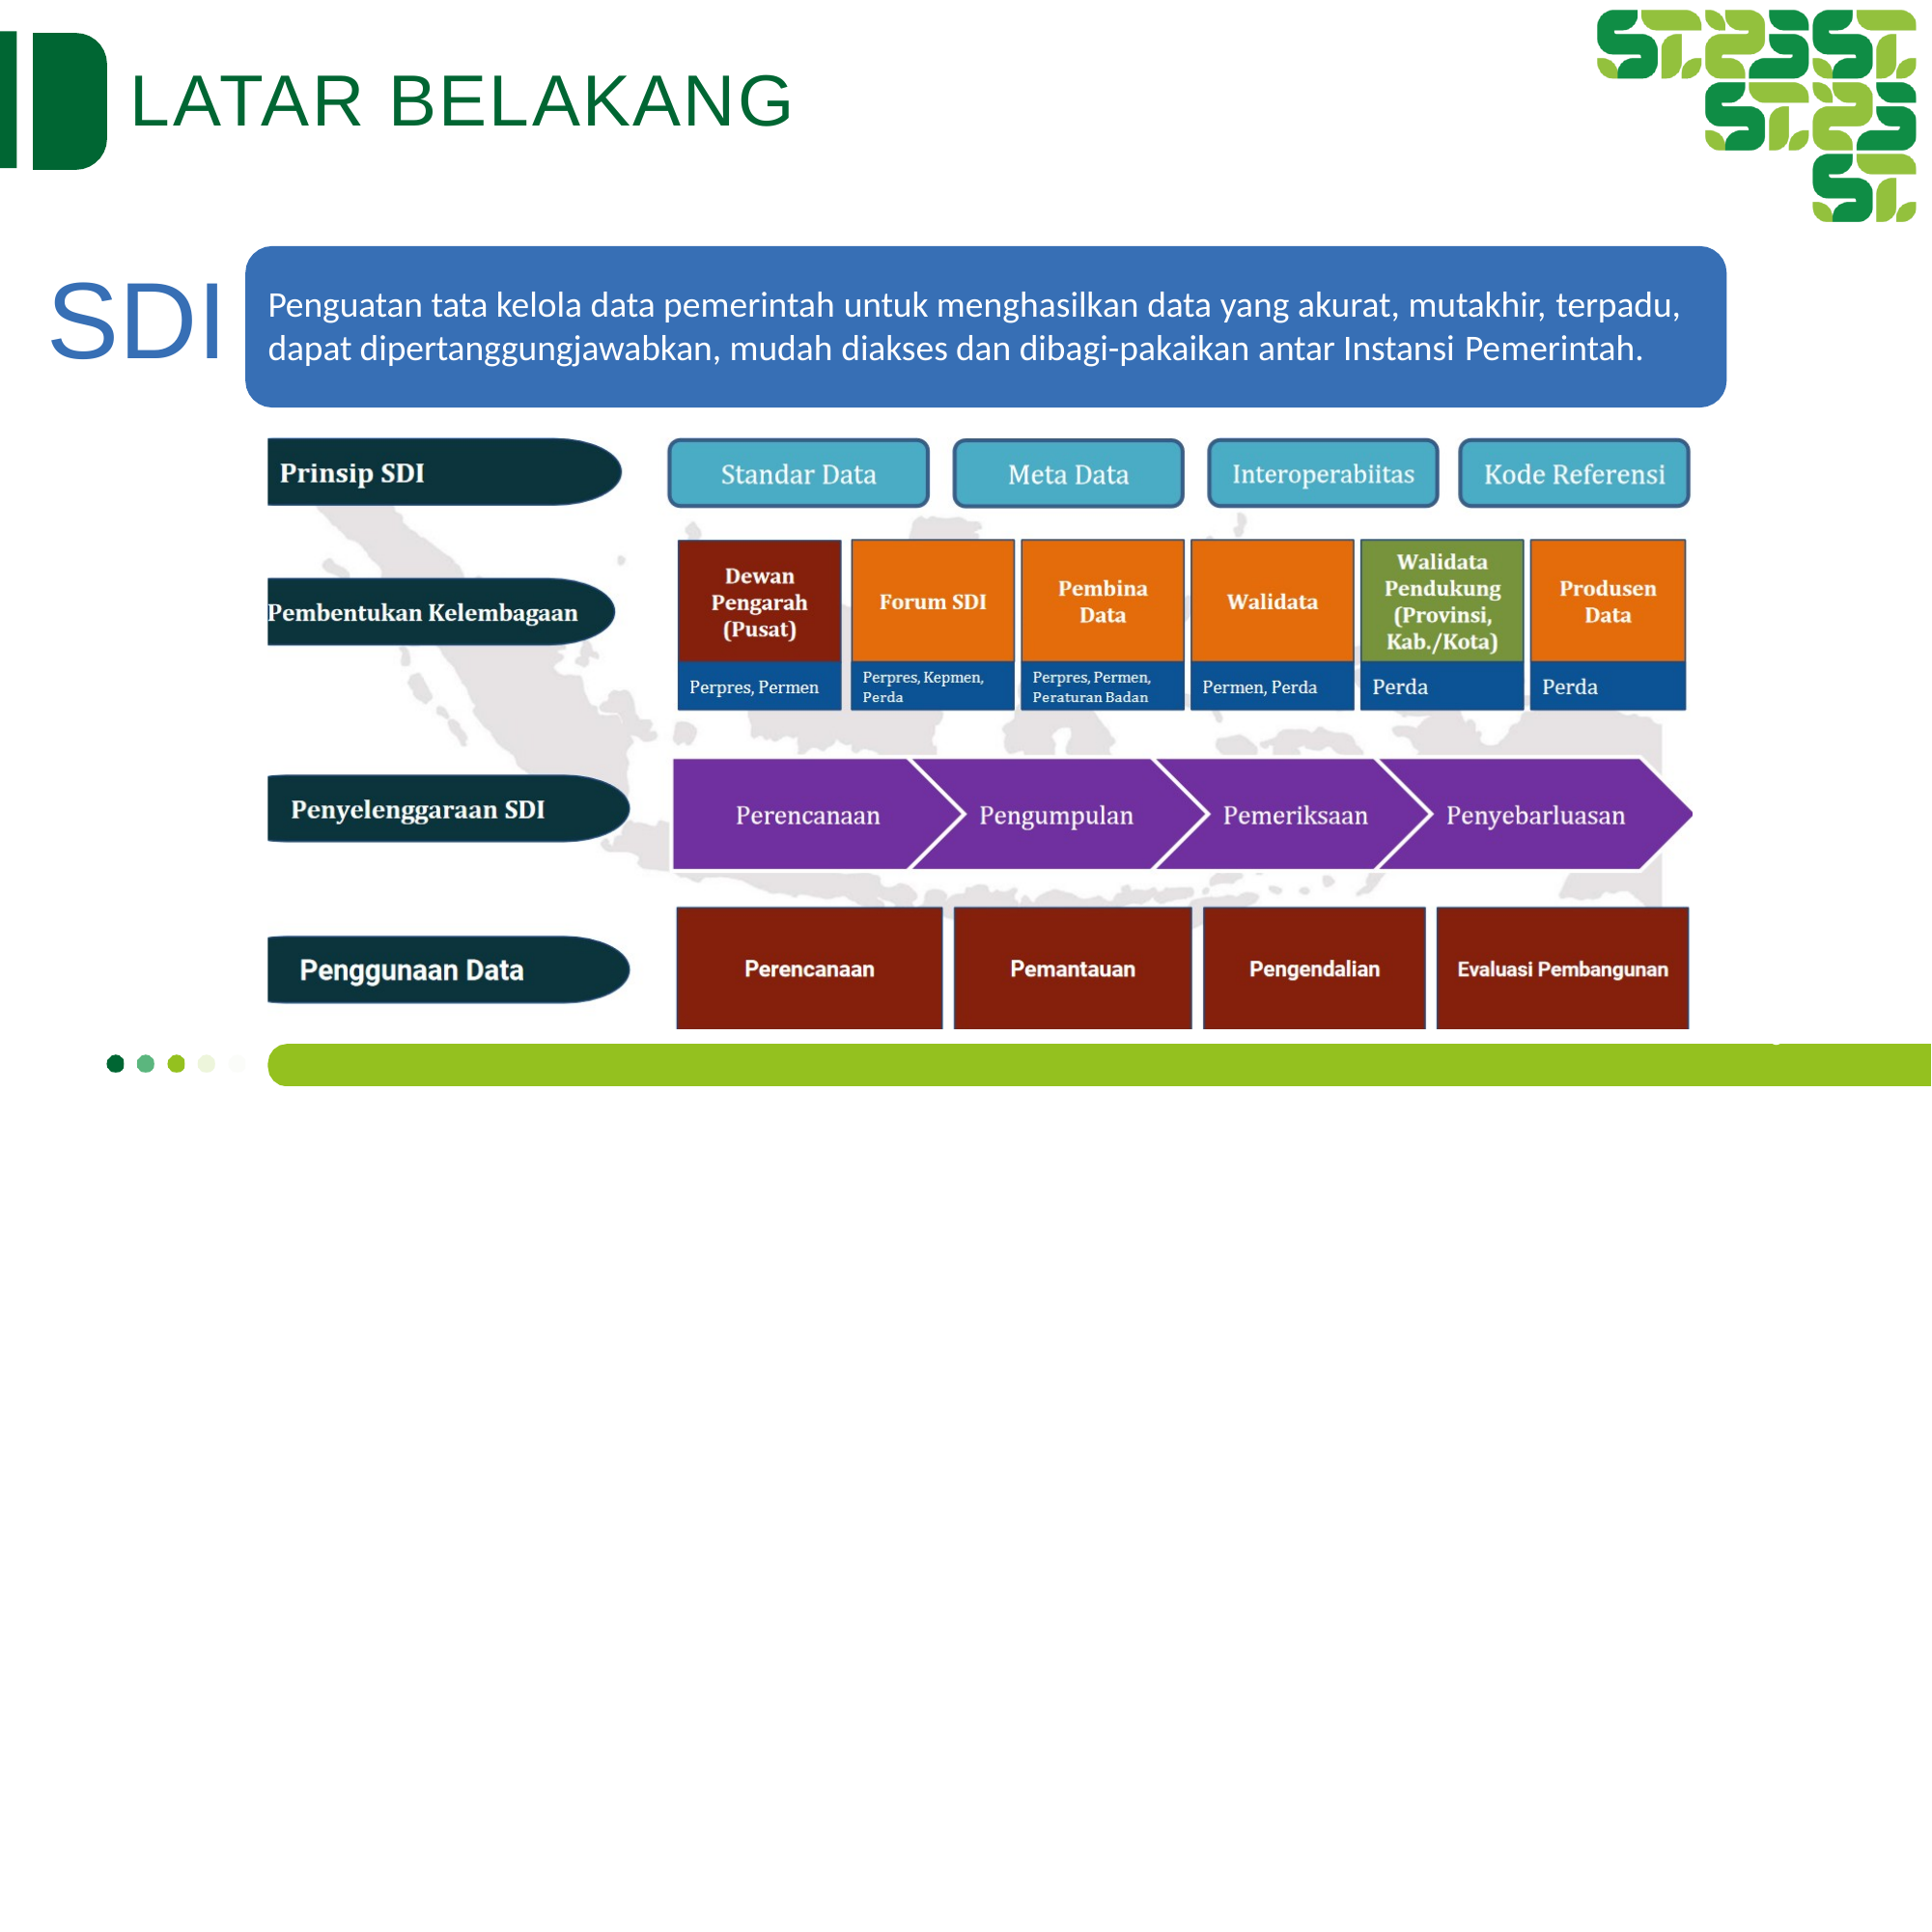

# LATAR BELAKANG

SDI
Penguatan tata kelola data pemerintah untuk menghasilkan data yang akurat, mutakhir, terpadu,
dapat dipertanggungjawabkan, mudah diakses dan dibagi-pakaikan antar Instansi Pemerintah.

6